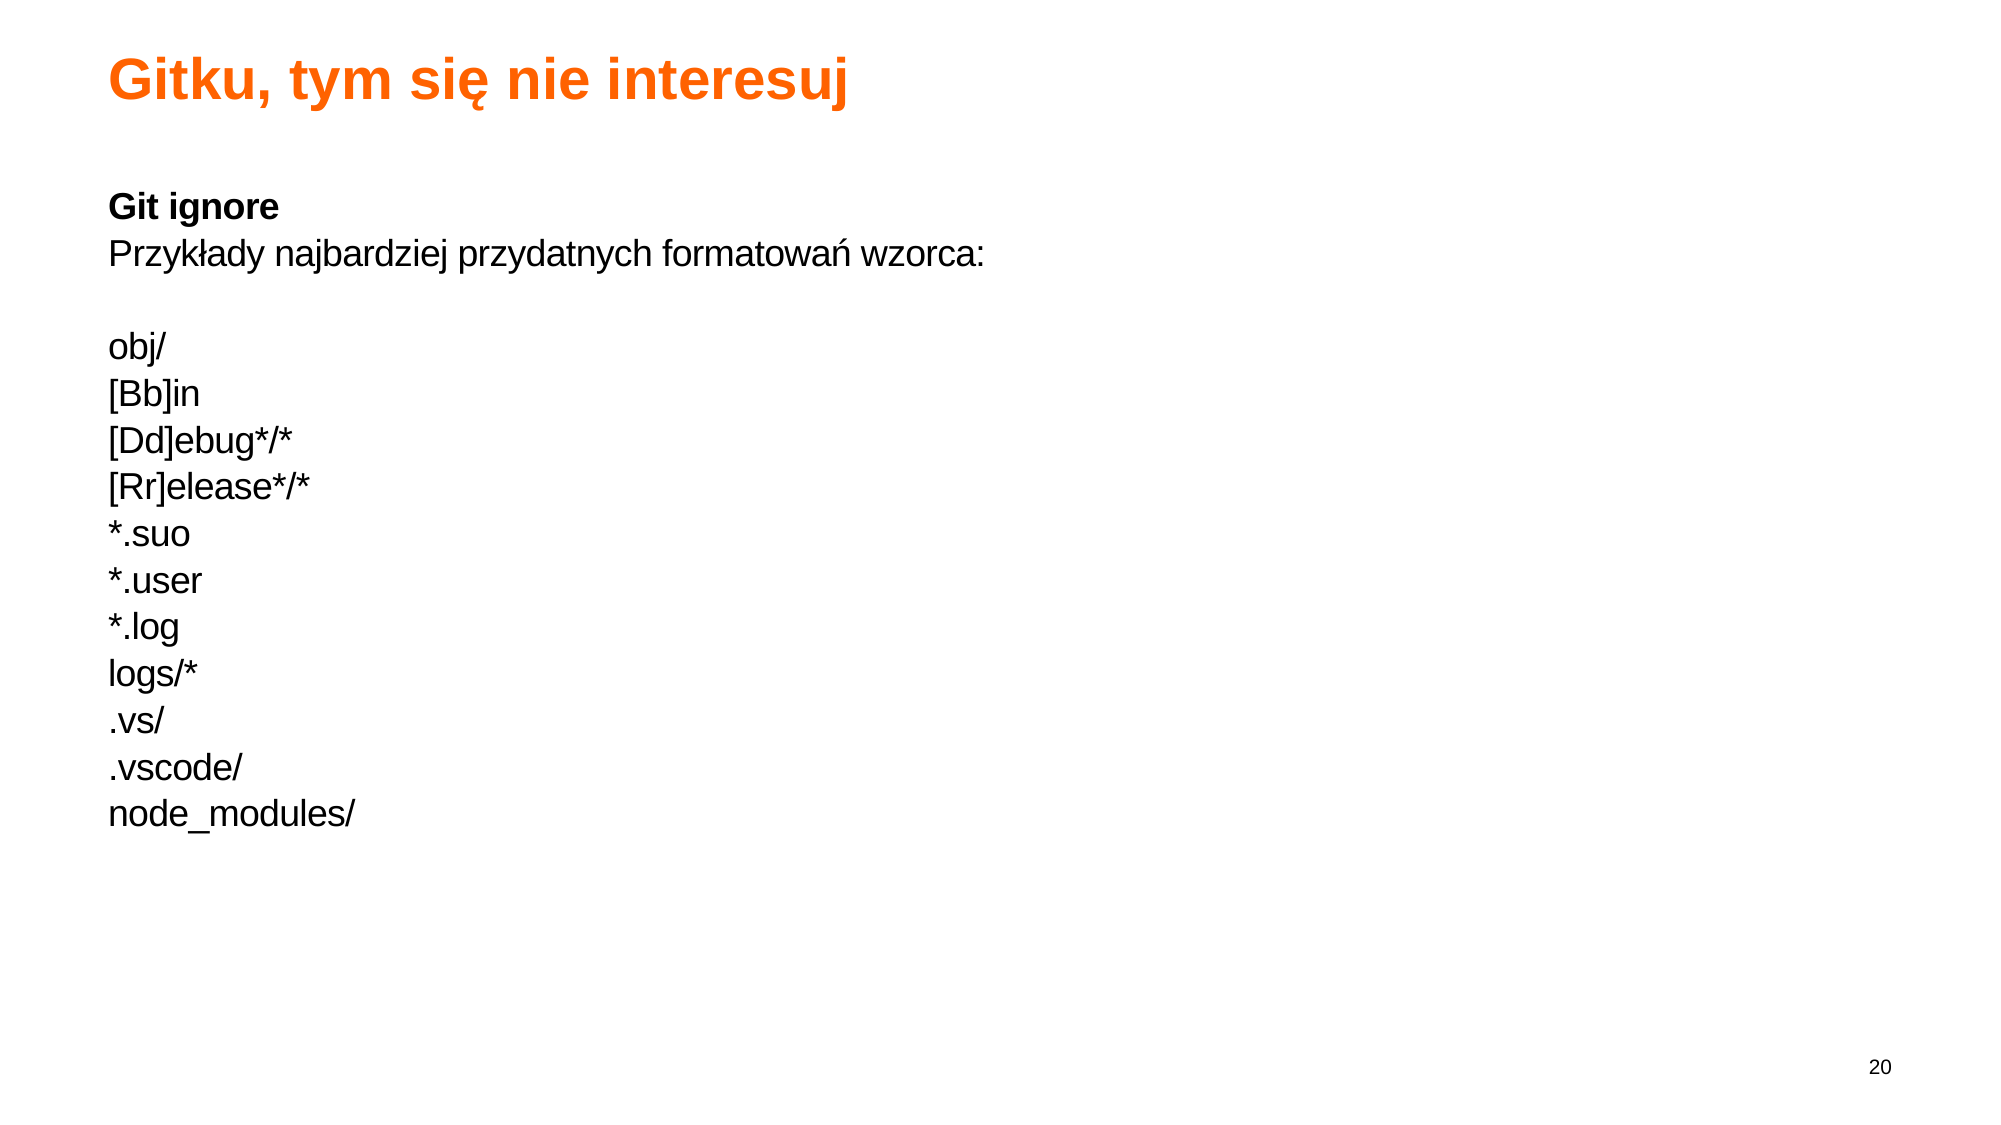

# Gitku, tym się nie interesuj
Git ignore
Przykłady najbardziej przydatnych formatowań wzorca:

obj/
[Bb]in
[Dd]ebug*/*
[Rr]elease*/*
*.suo
*.user
*.log
logs/*
.vs/
.vscode/
node_modules/

20